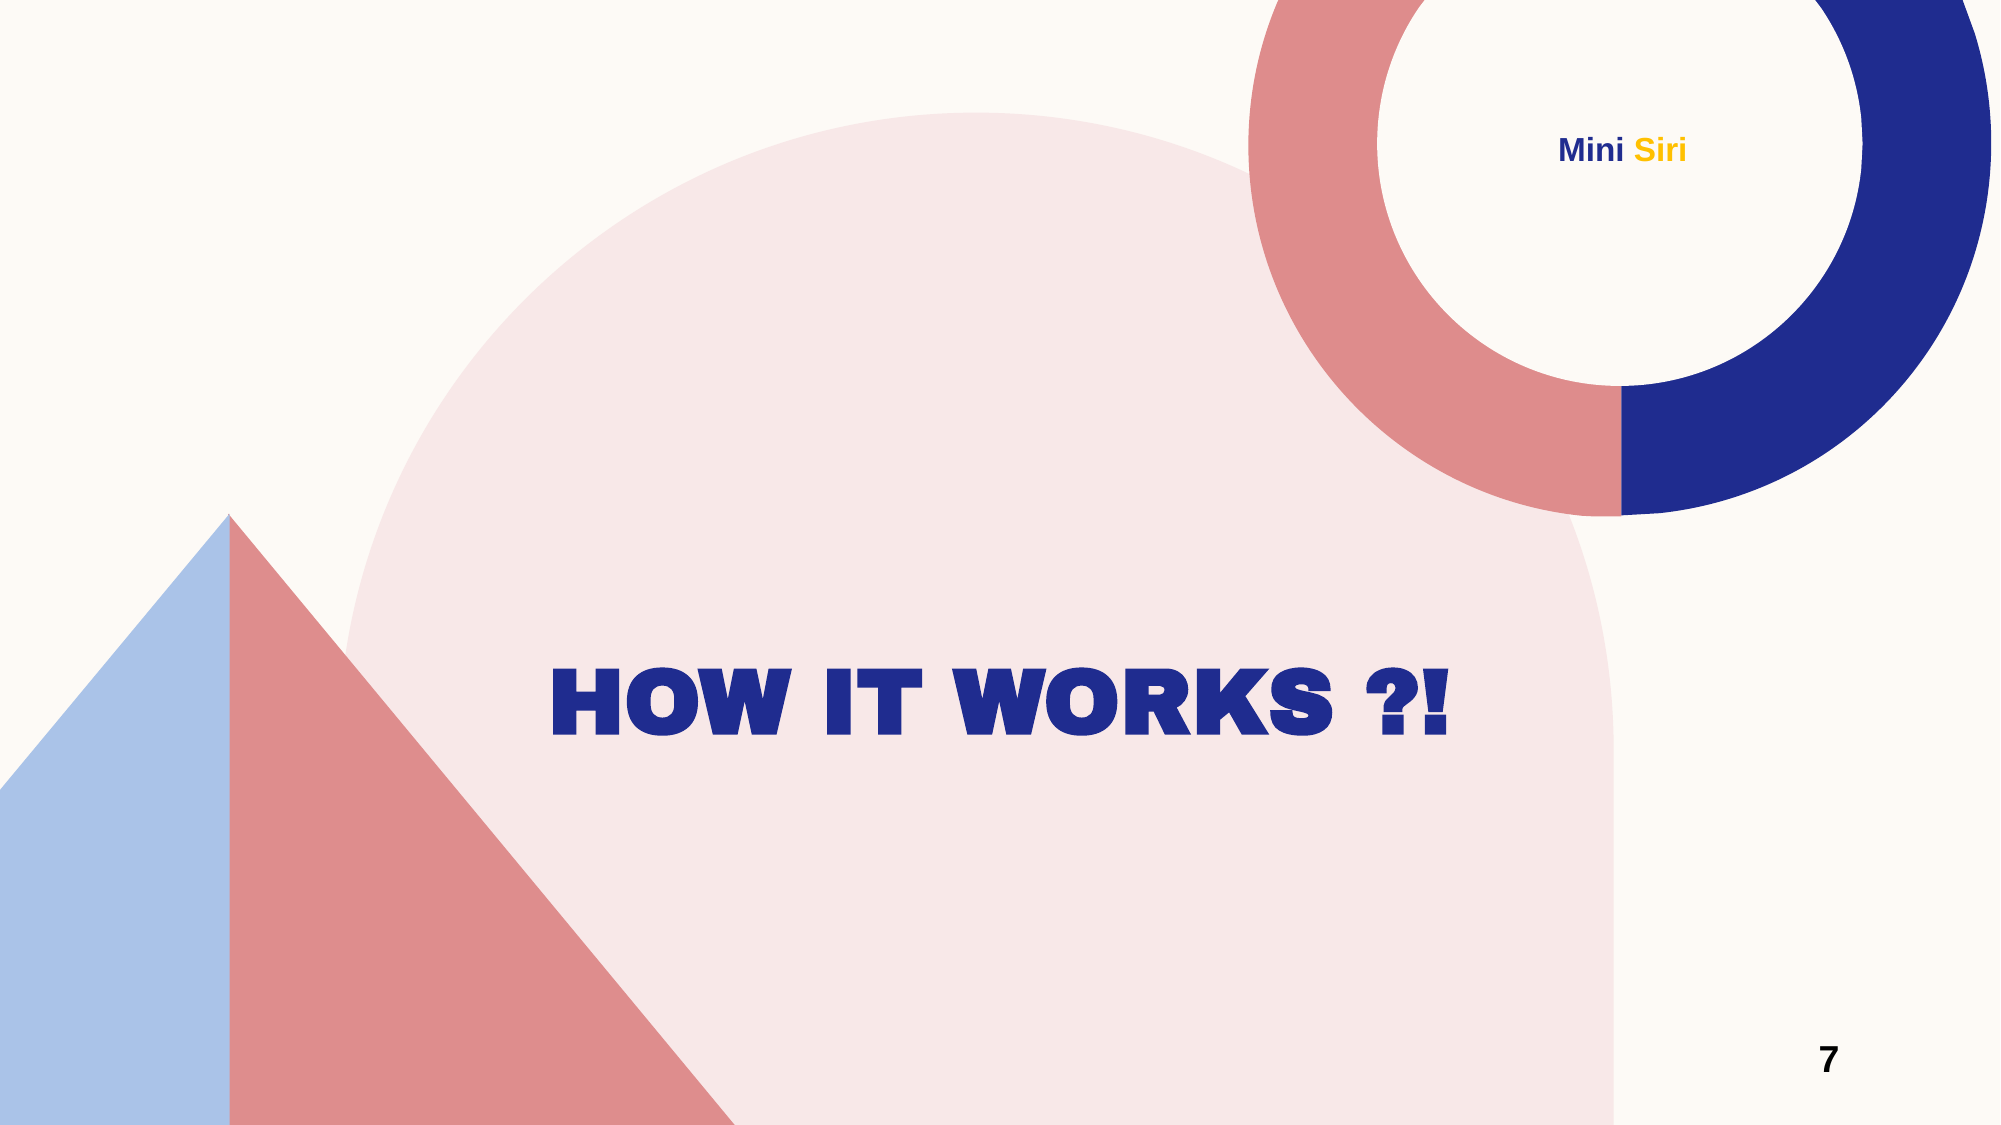

Mini Siri
# How it works ?!
7